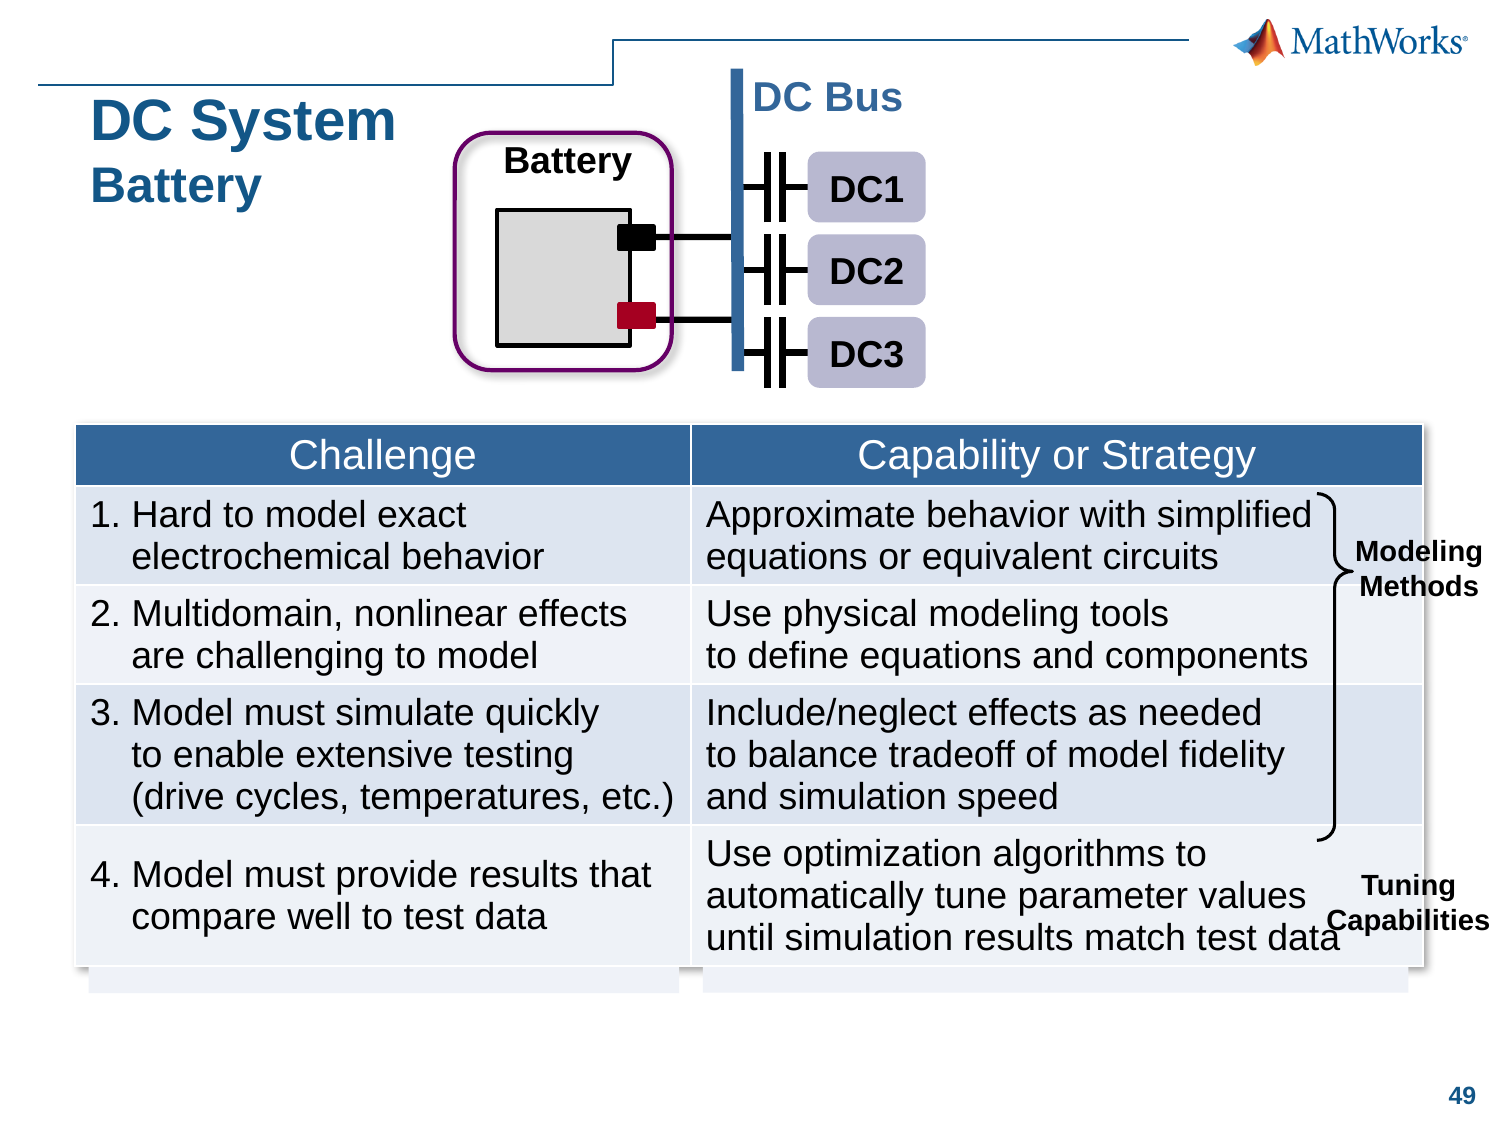

DC Bus
DC1
DC2
DC3
Battery

# DC System Battery
| Challenge | Capability or Strategy |
| --- | --- |
| 1. Hard to model exact electrochemical behavior | Approximate behavior with simplified equations or equivalent circuits |
| 2. Multidomain, nonlinear effects are challenging to model | Use physical modeling tools to define equations and components |
| 3. Model must simulate quickly to enable extensive testing (drive cycles, temperatures, etc.) | Include/neglect effects as needed to balance tradeoff of model fidelity and simulation speed |
| 4. Model must provide results that compare well to test data | Use optimization algorithms to automatically tune parameter values until simulation results match test data |
| Challenge | Capability or Strategy |
| --- | --- |
| 1. Hard to model exact electrochemical behavior | Approximate behavior with simplified equations or equivalent circuits |
| 2. Multidomain, nonlinear effects are challenging to model | Use physical modeling tools to define equations and components |
| 3. Model must simulate quickly to enable extensive testing (drive cycles, temperatures, etc.) | Include/neglect effects as needed to balance tradeoff of model fidelity and simulation speed |
| 4. Model must provide results that compare well to test data | Use optimization algorithms to automatically tune parameter values until simulation results match test data |

Modeling
Methods

Tuning
Capabilities